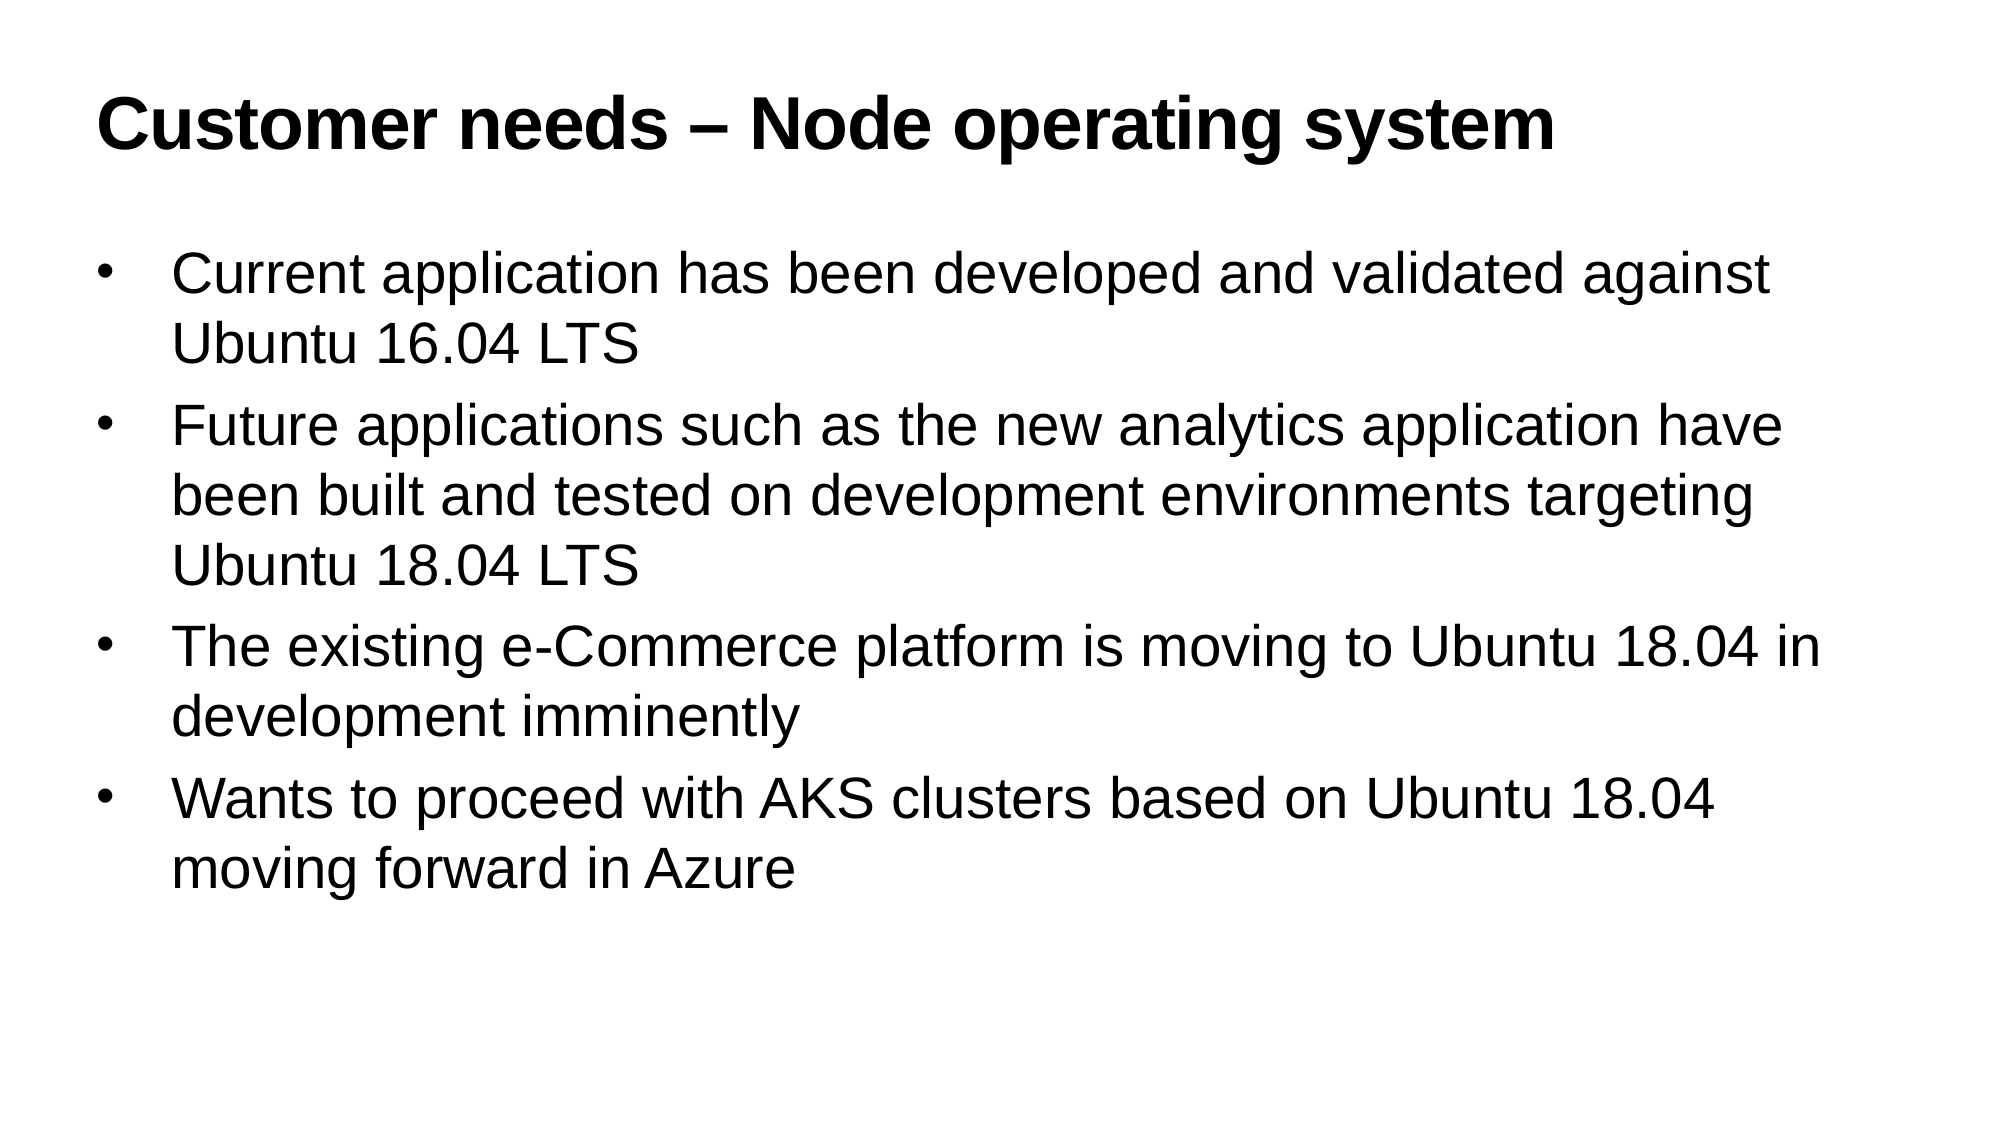

# Customer needs – Node operating system
Current application has been developed and validated against Ubuntu 16.04 LTS
Future applications such as the new analytics application have been built and tested on development environments targeting Ubuntu 18.04 LTS
The existing e-Commerce platform is moving to Ubuntu 18.04 in development imminently
Wants to proceed with AKS clusters based on Ubuntu 18.04 moving forward in Azure